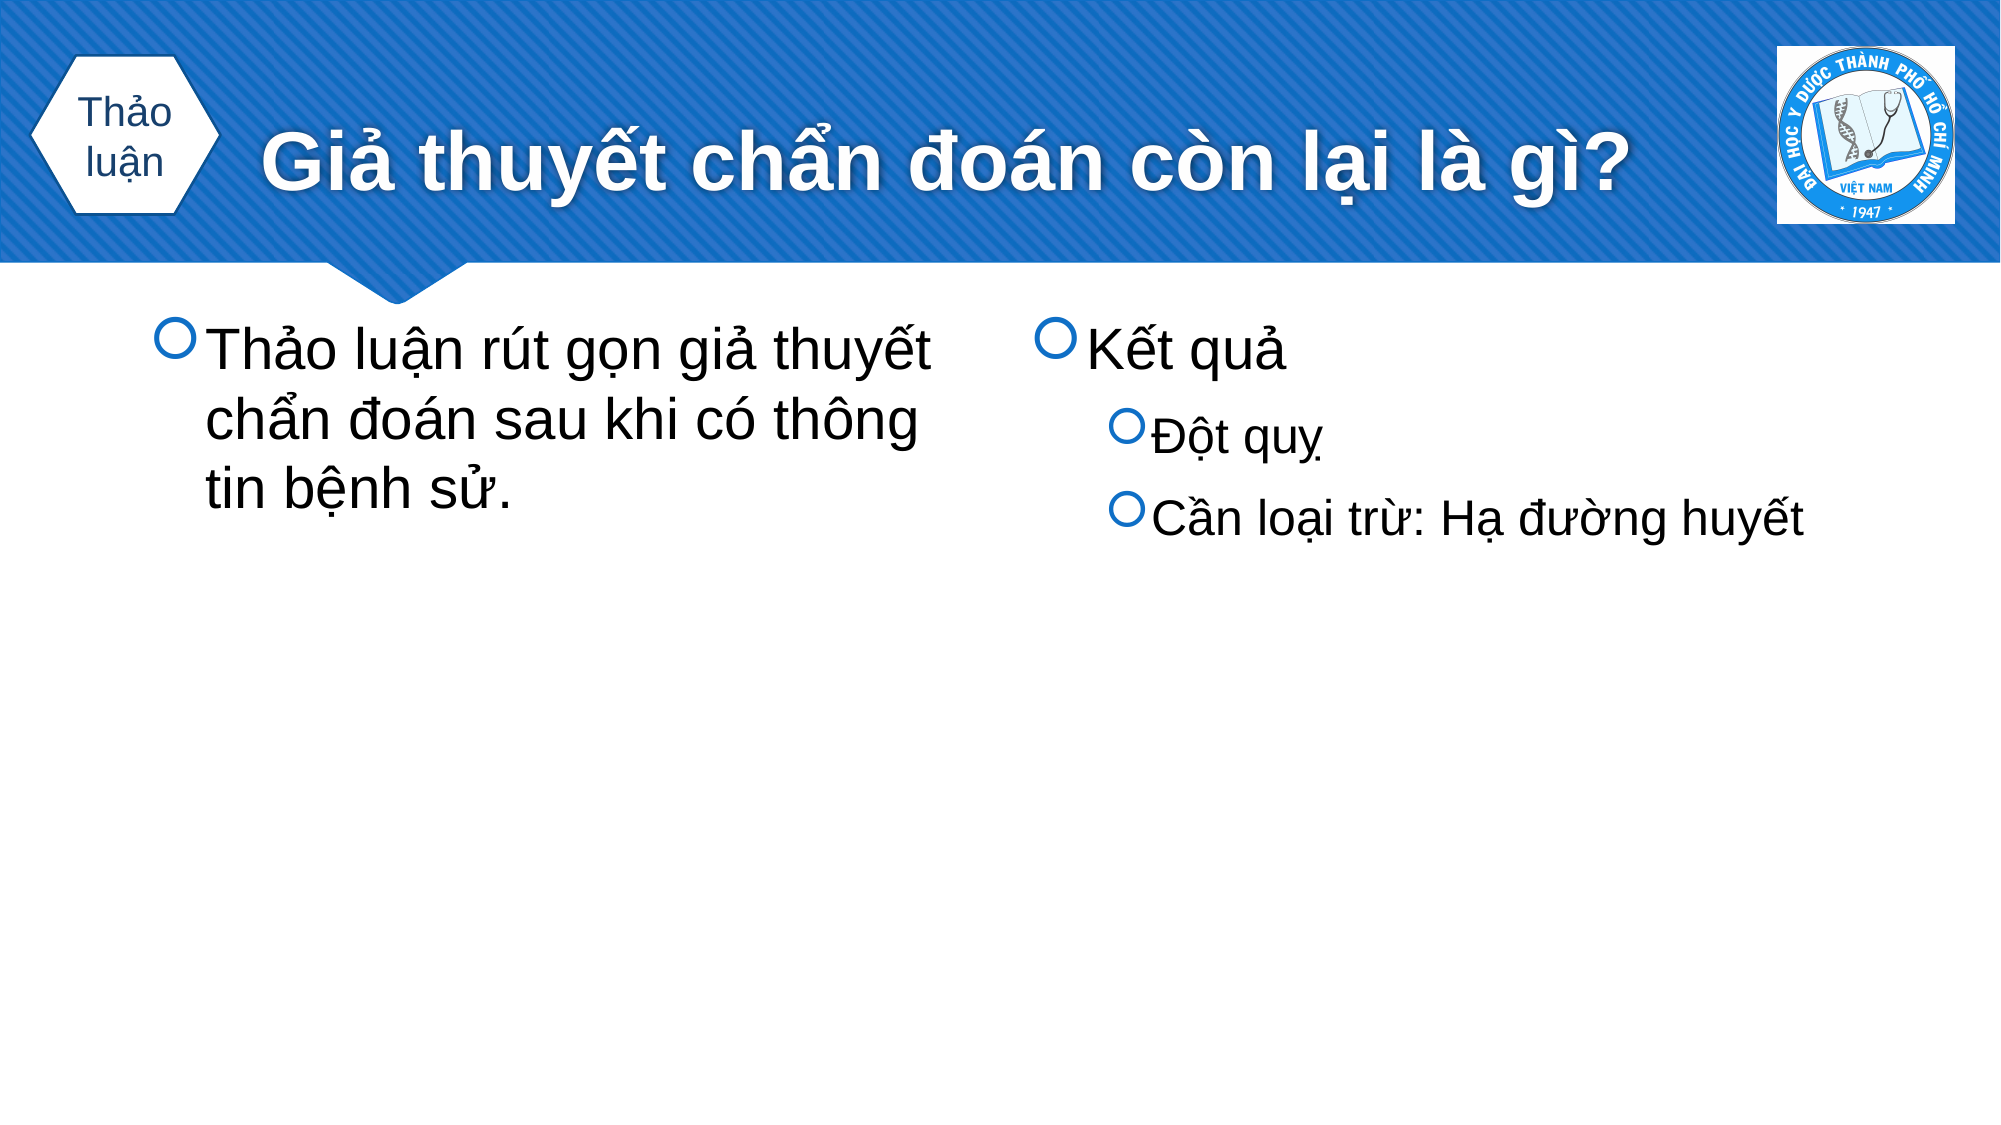

Thảo luận
# Giả thuyết chẩn đoán còn lại là gì?
Thảo luận rút gọn giả thuyết chẩn đoán sau khi có thông tin bệnh sử.
Kết quả
Đột quỵ
Cần loại trừ: Hạ đường huyết